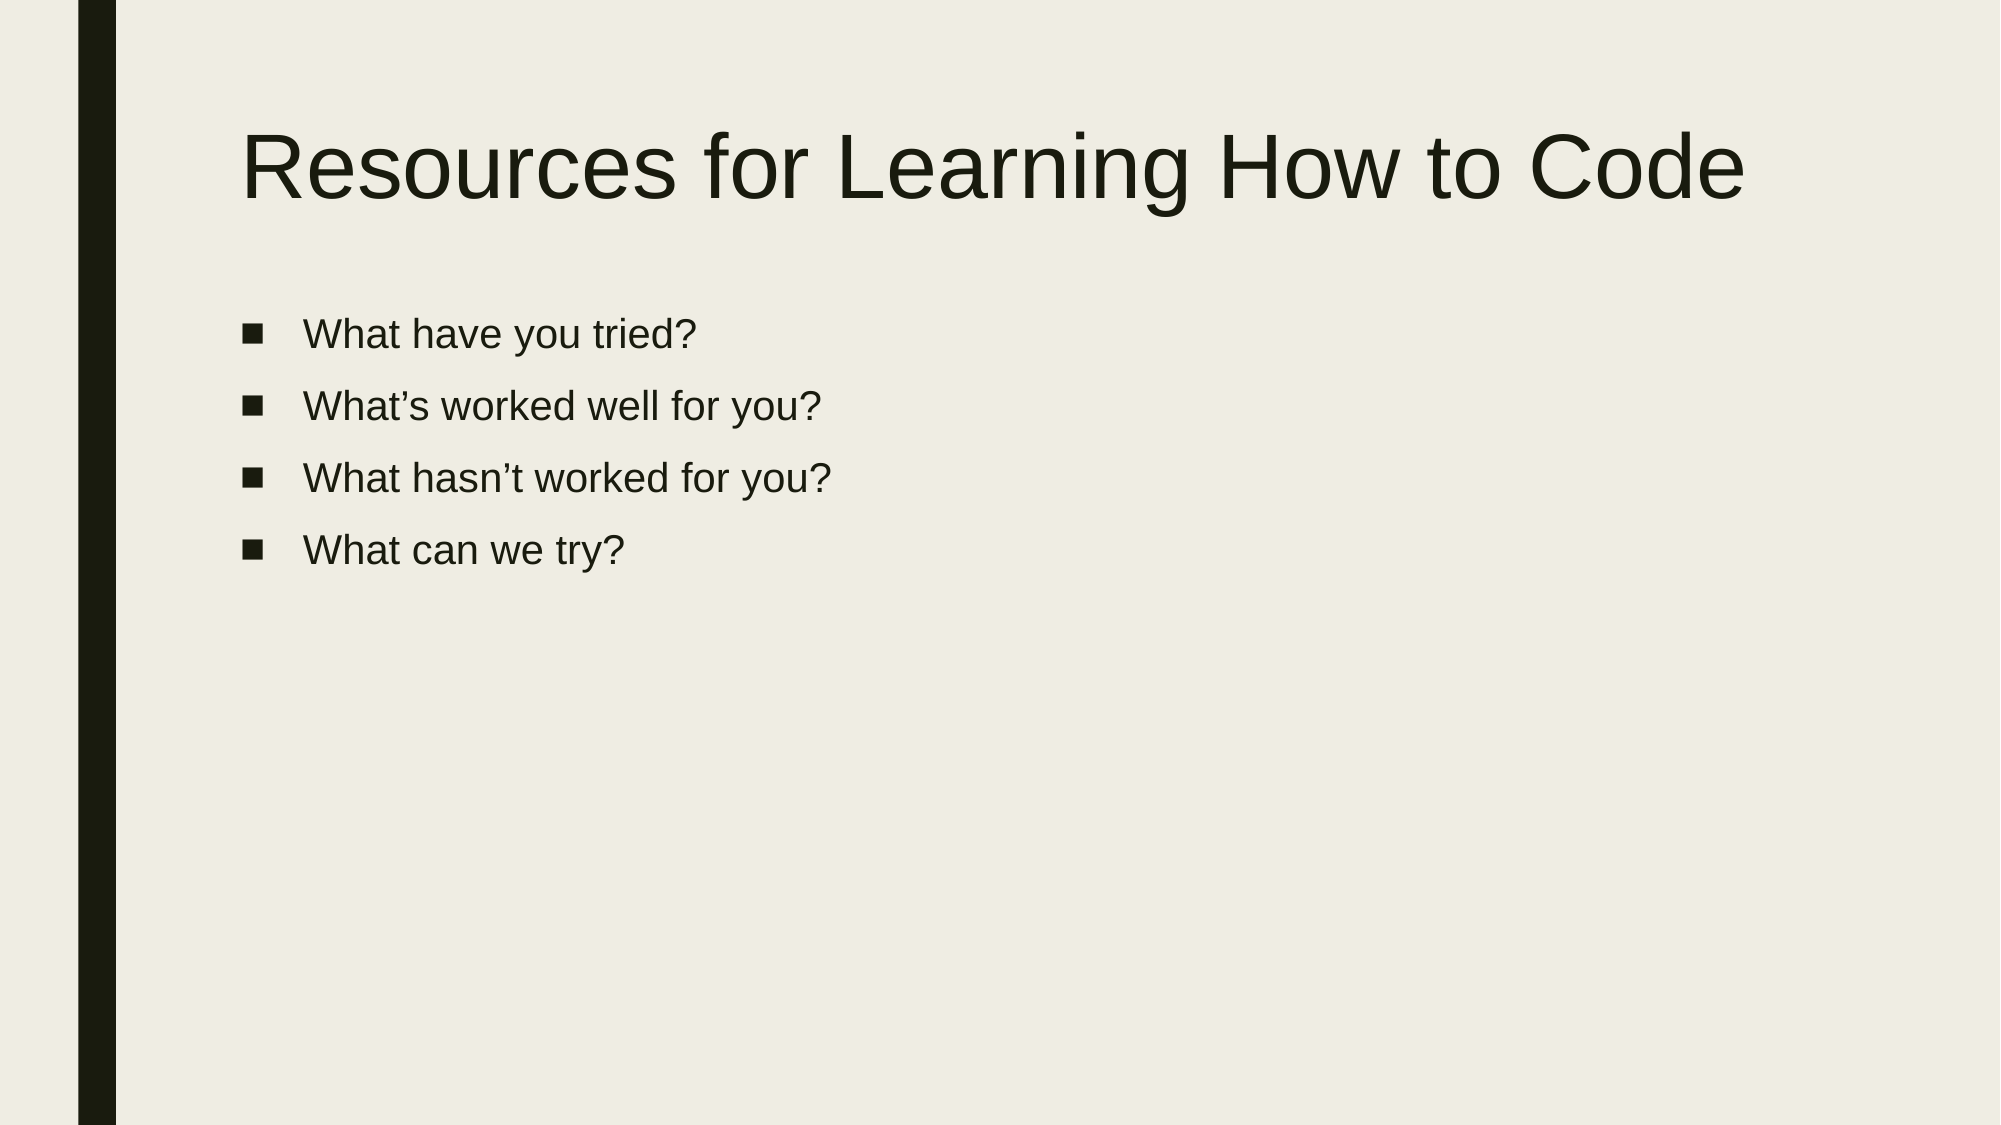

# Resources for Learning How to Code
What have you tried?
What’s worked well for you?
What hasn’t worked for you?
What can we try?